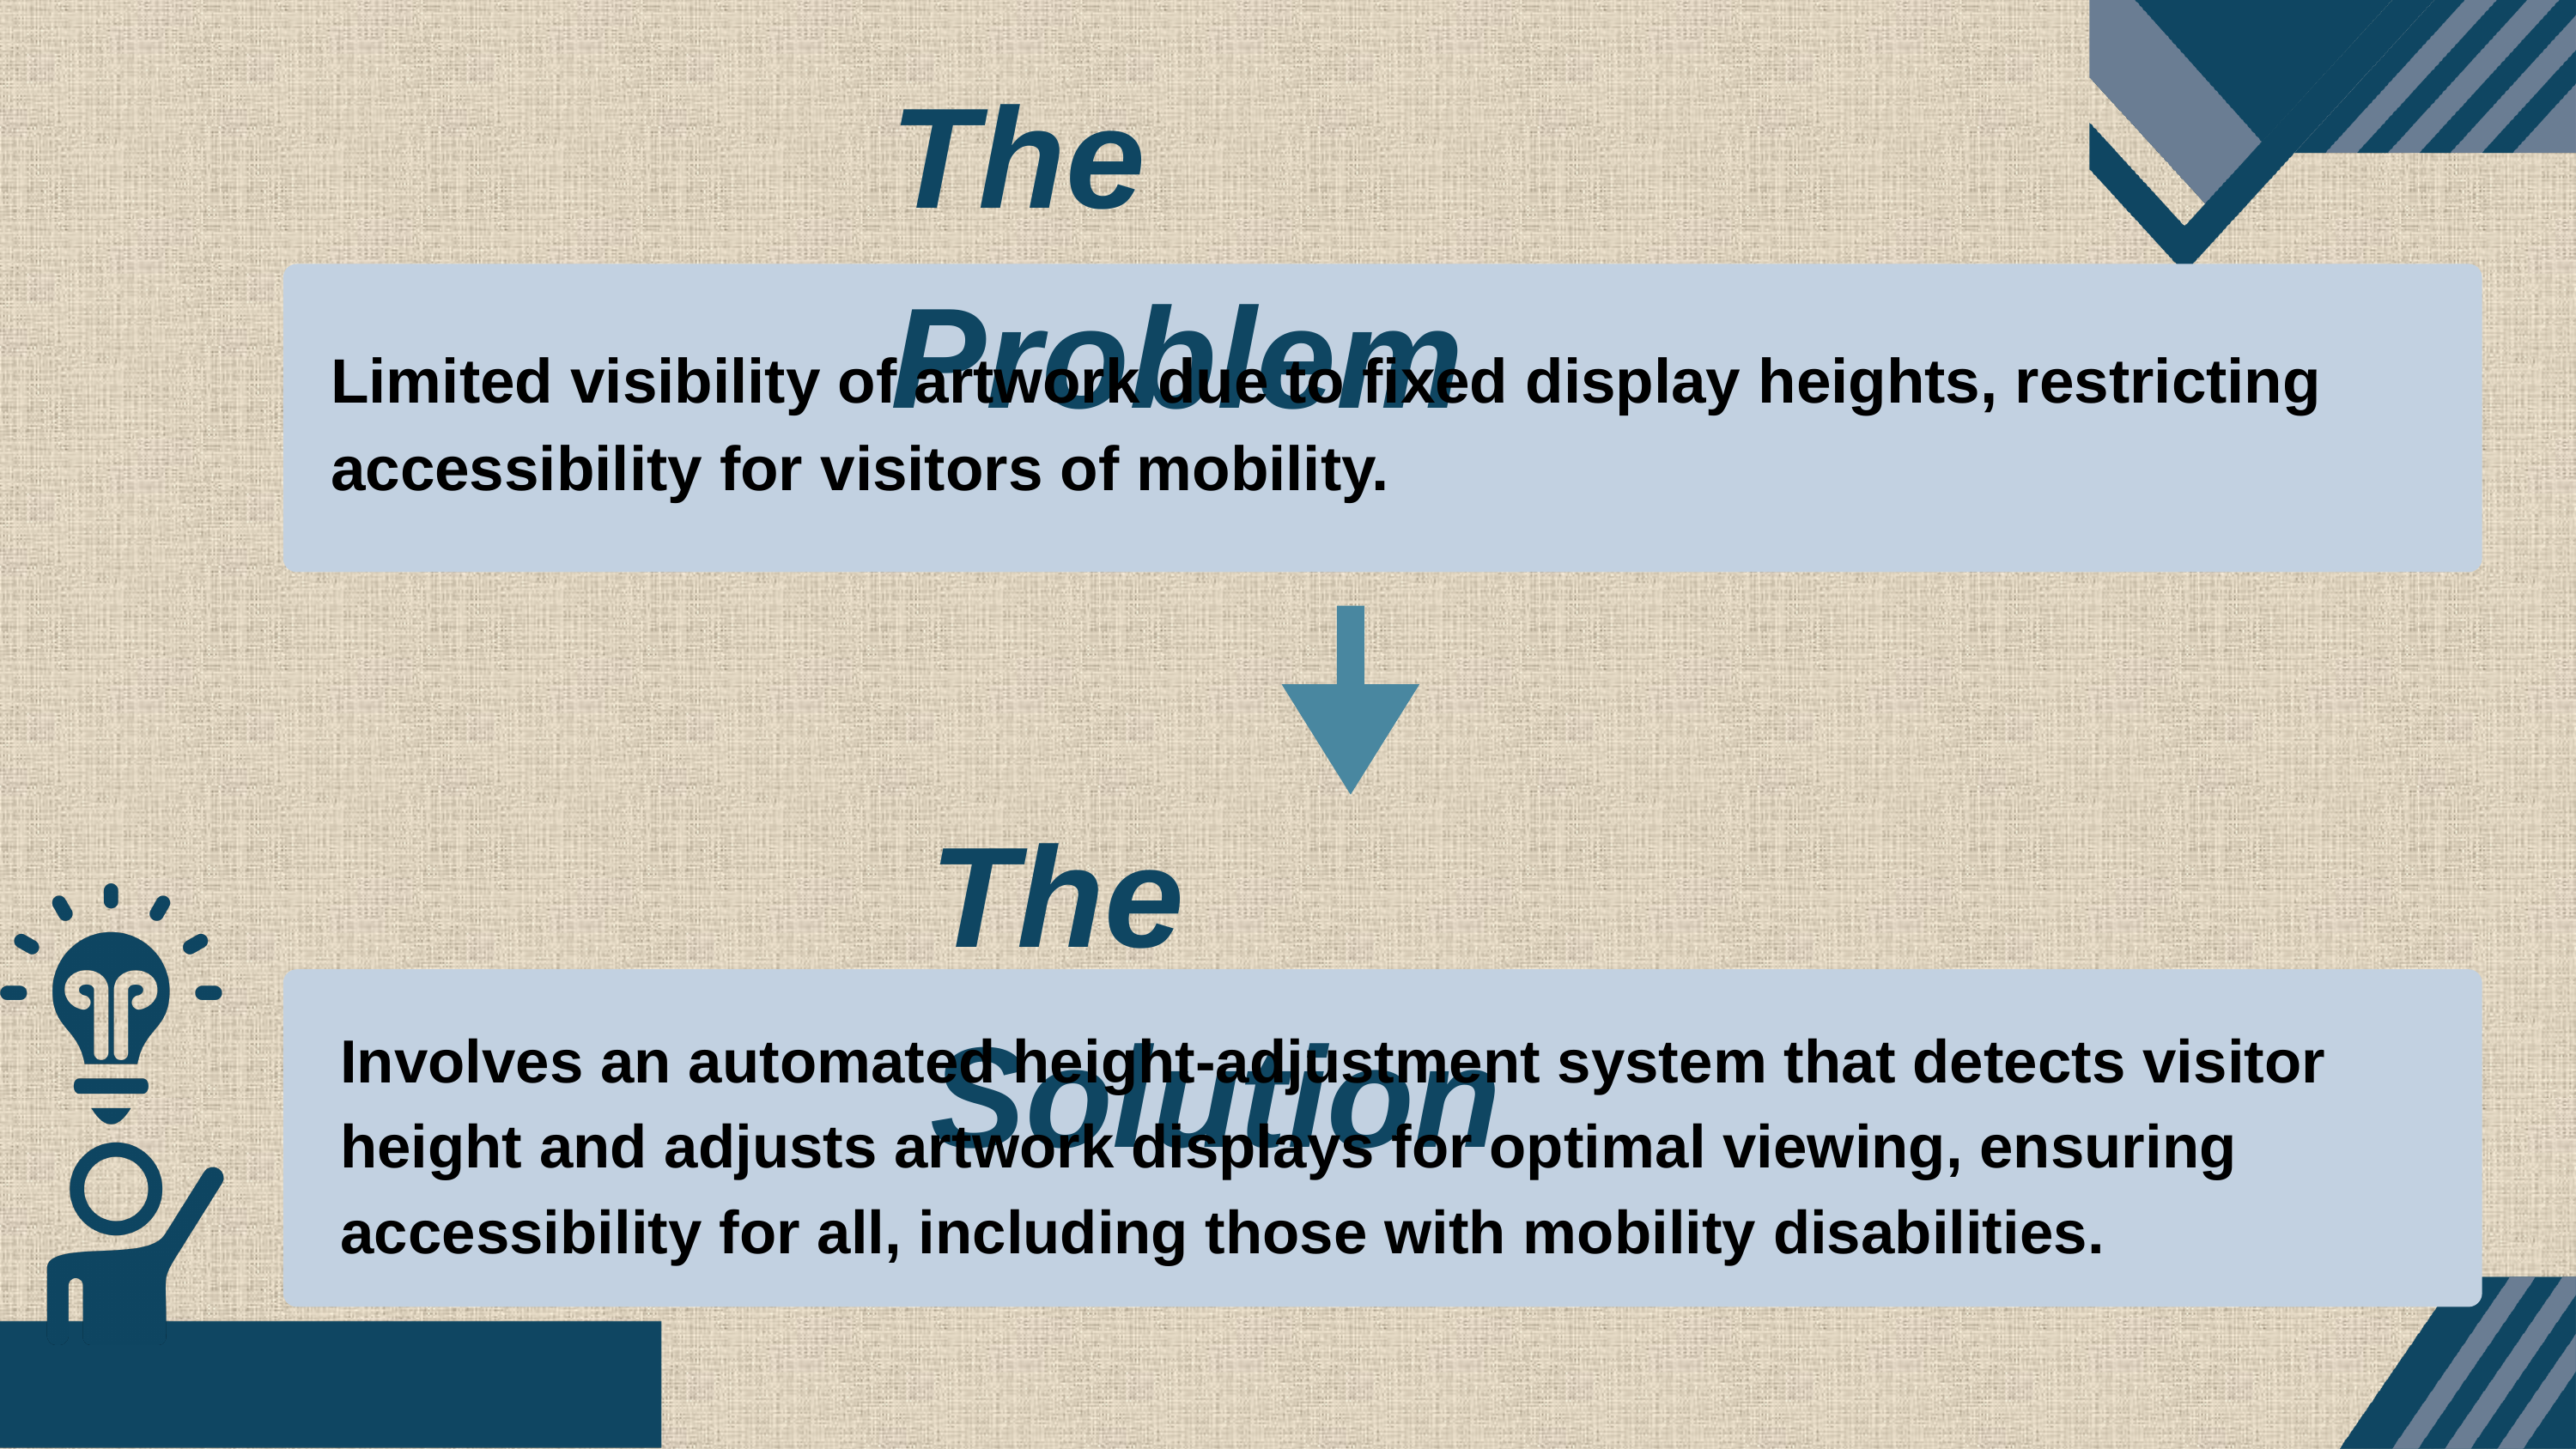

The Problem

Limited visibility of artwork due to fixed display heights, restricting accessibility for visitors of mobility.

The Solution

Involves an automated height-adjustment system that detects visitor height and adjusts artwork displays for optimal viewing, ensuring accessibility for all, including those with mobility disabilities.